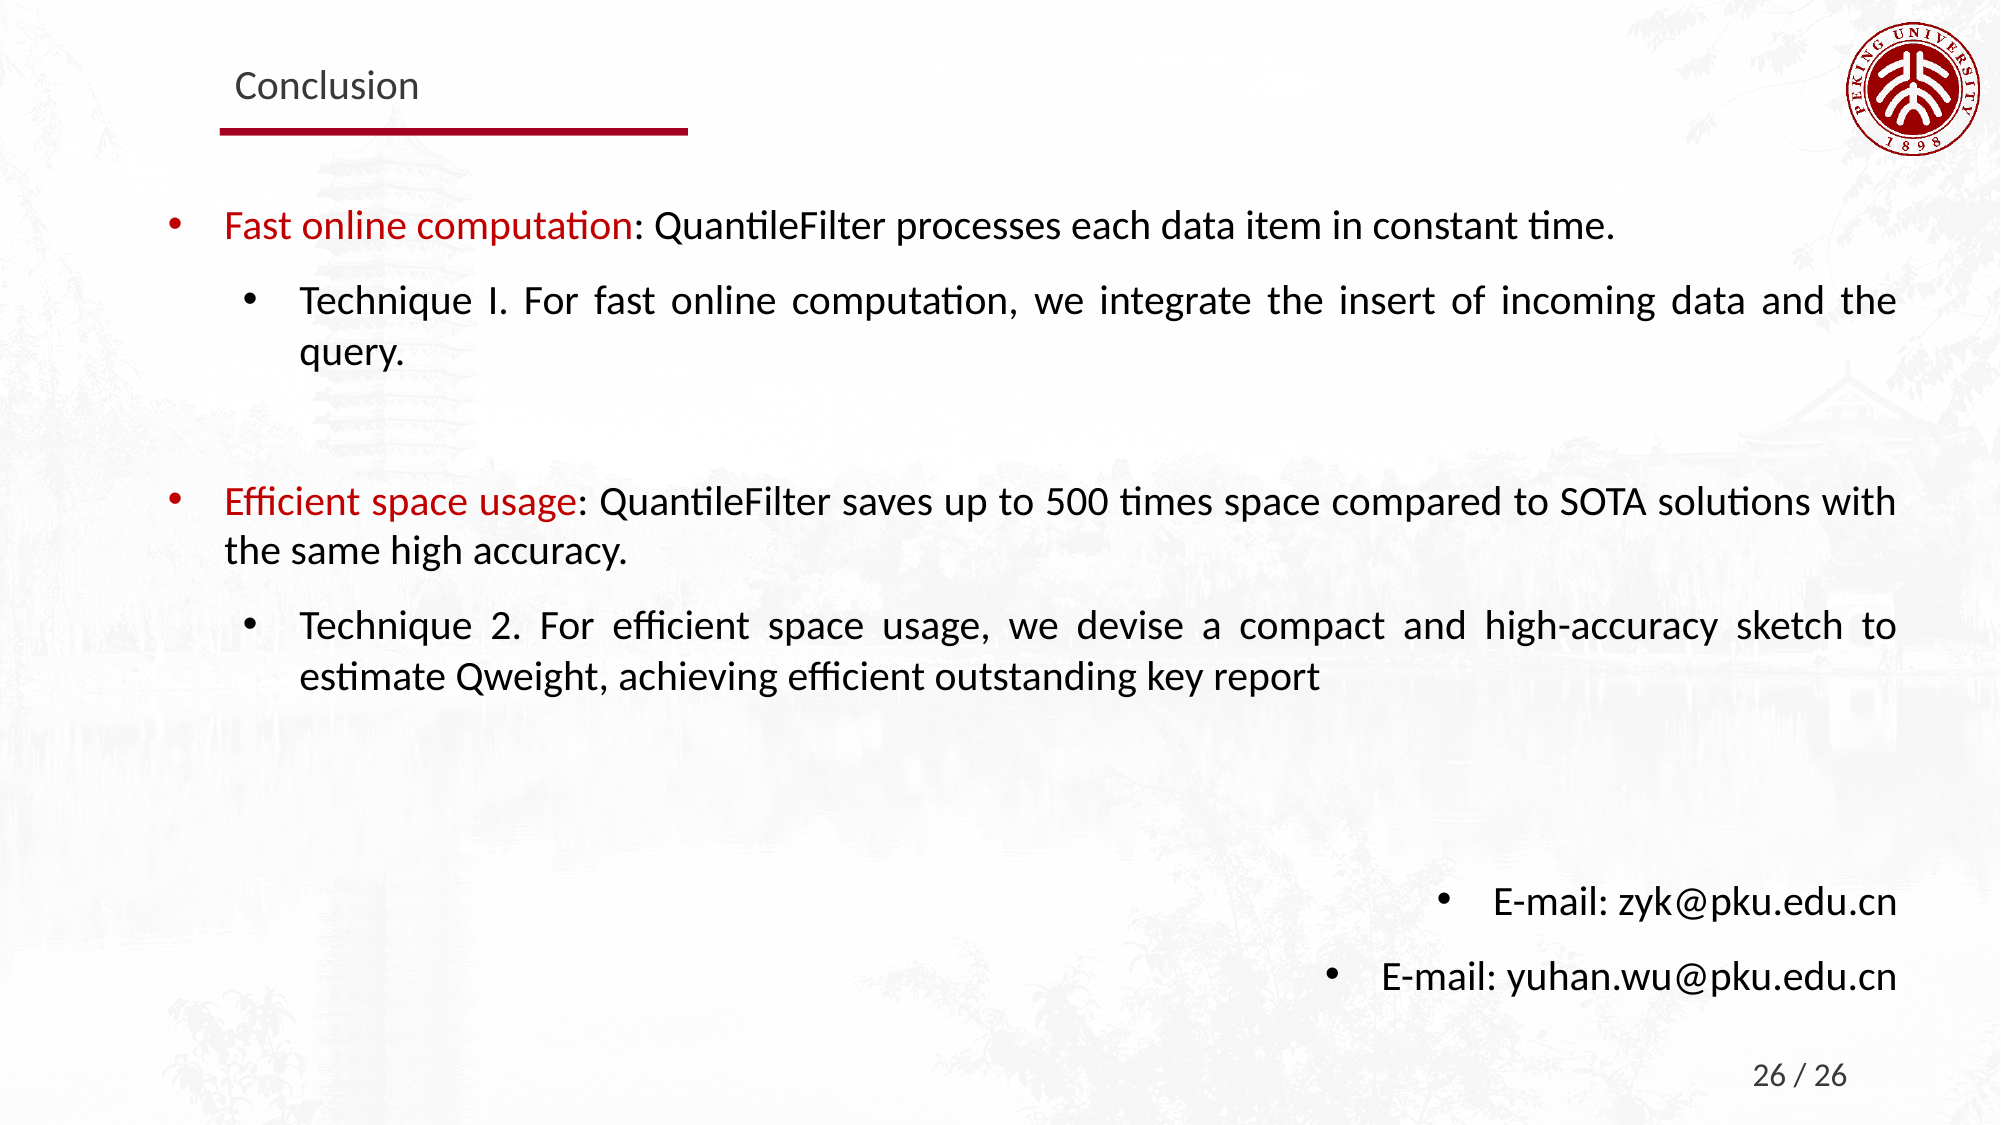

Conclusion

Fast online computation: QuantileFilter processes each data item in constant time.
Technique I. For fast online computation, we integrate the insert of incoming data and the query.

Efficient space usage: QuantileFilter saves up to 500 times space compared to SOTA solutions with the same high accuracy.
Technique 2. For efficient space usage, we devise a compact and high-accuracy sketch to estimate Qweight, achieving efficient outstanding key report

E-mail: zyk@pku.edu.cn
E-mail: yuhan.wu@pku.edu.cn
26 / 26